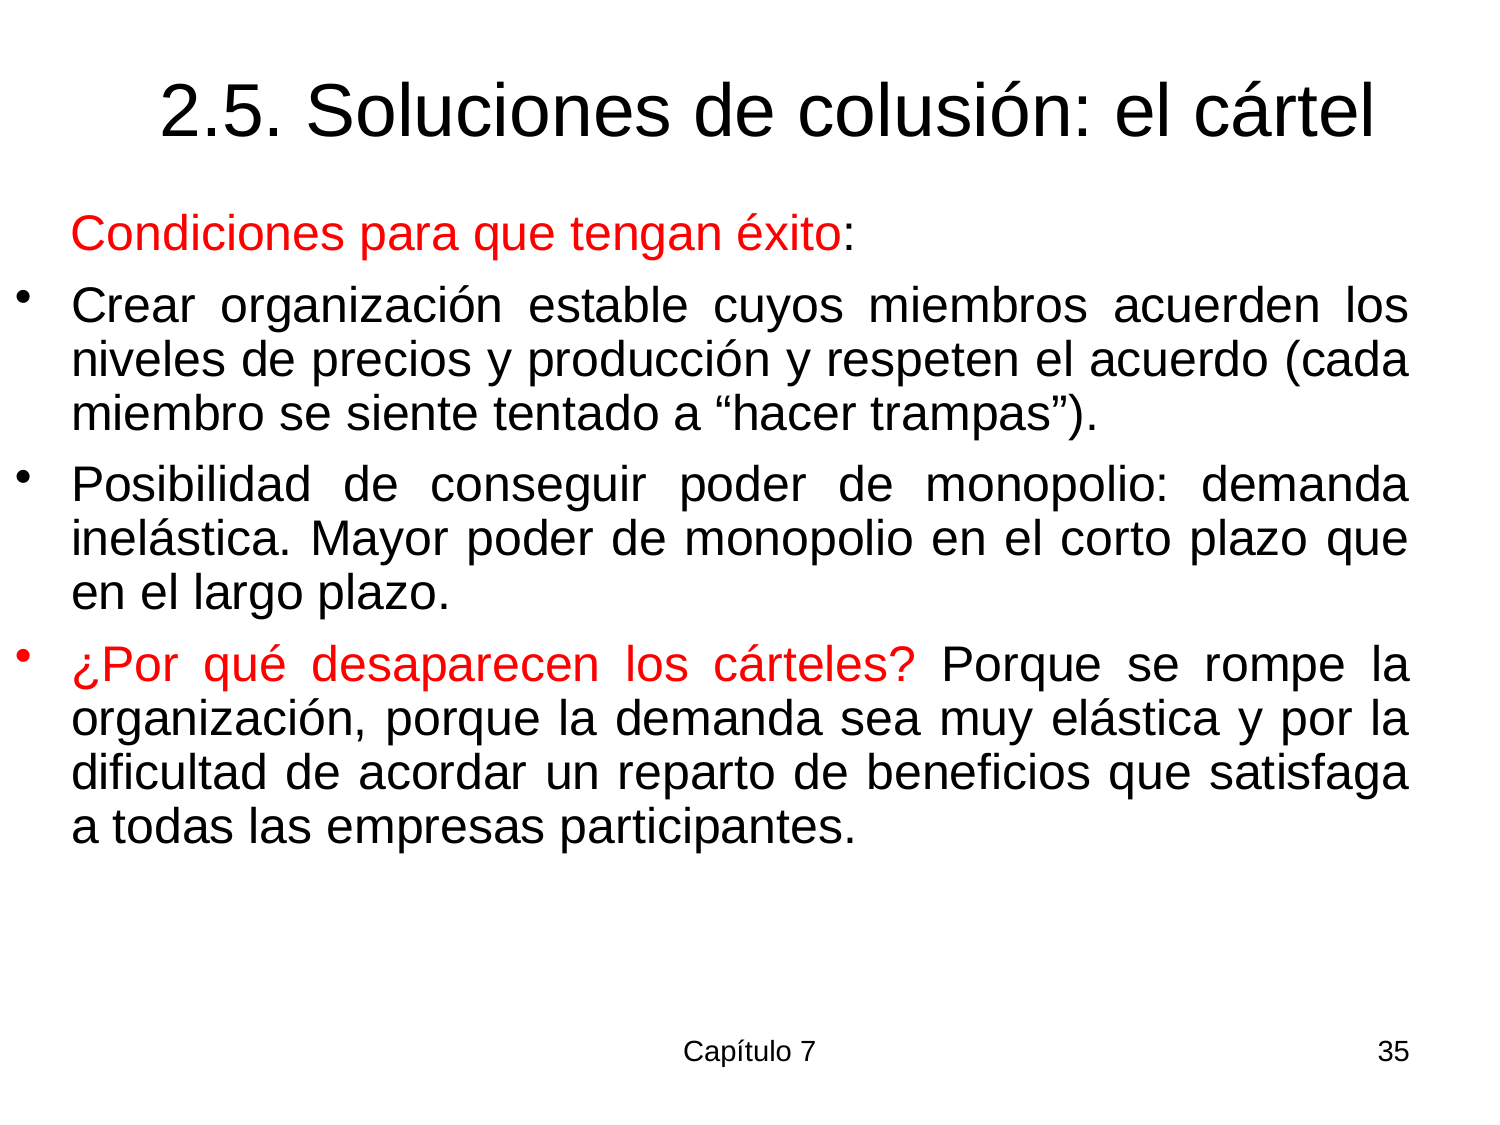

2.5. Soluciones de colusión: el cártel
    Condiciones para que tengan éxito:
Crear organización estable cuyos miembros acuerden los niveles de precios y producción y respeten el acuerdo (cada miembro se siente tentado a “hacer trampas”).
Posibilidad de conseguir poder de monopolio: demanda inelástica. Mayor poder de monopolio en el corto plazo que en el largo plazo.
¿Por qué desaparecen los cárteles? Porque se rompe la organización, porque la demanda sea muy elástica y por la dificultad de acordar un reparto de beneficios que satisfaga a todas las empresas participantes.
Capítulo 7
35